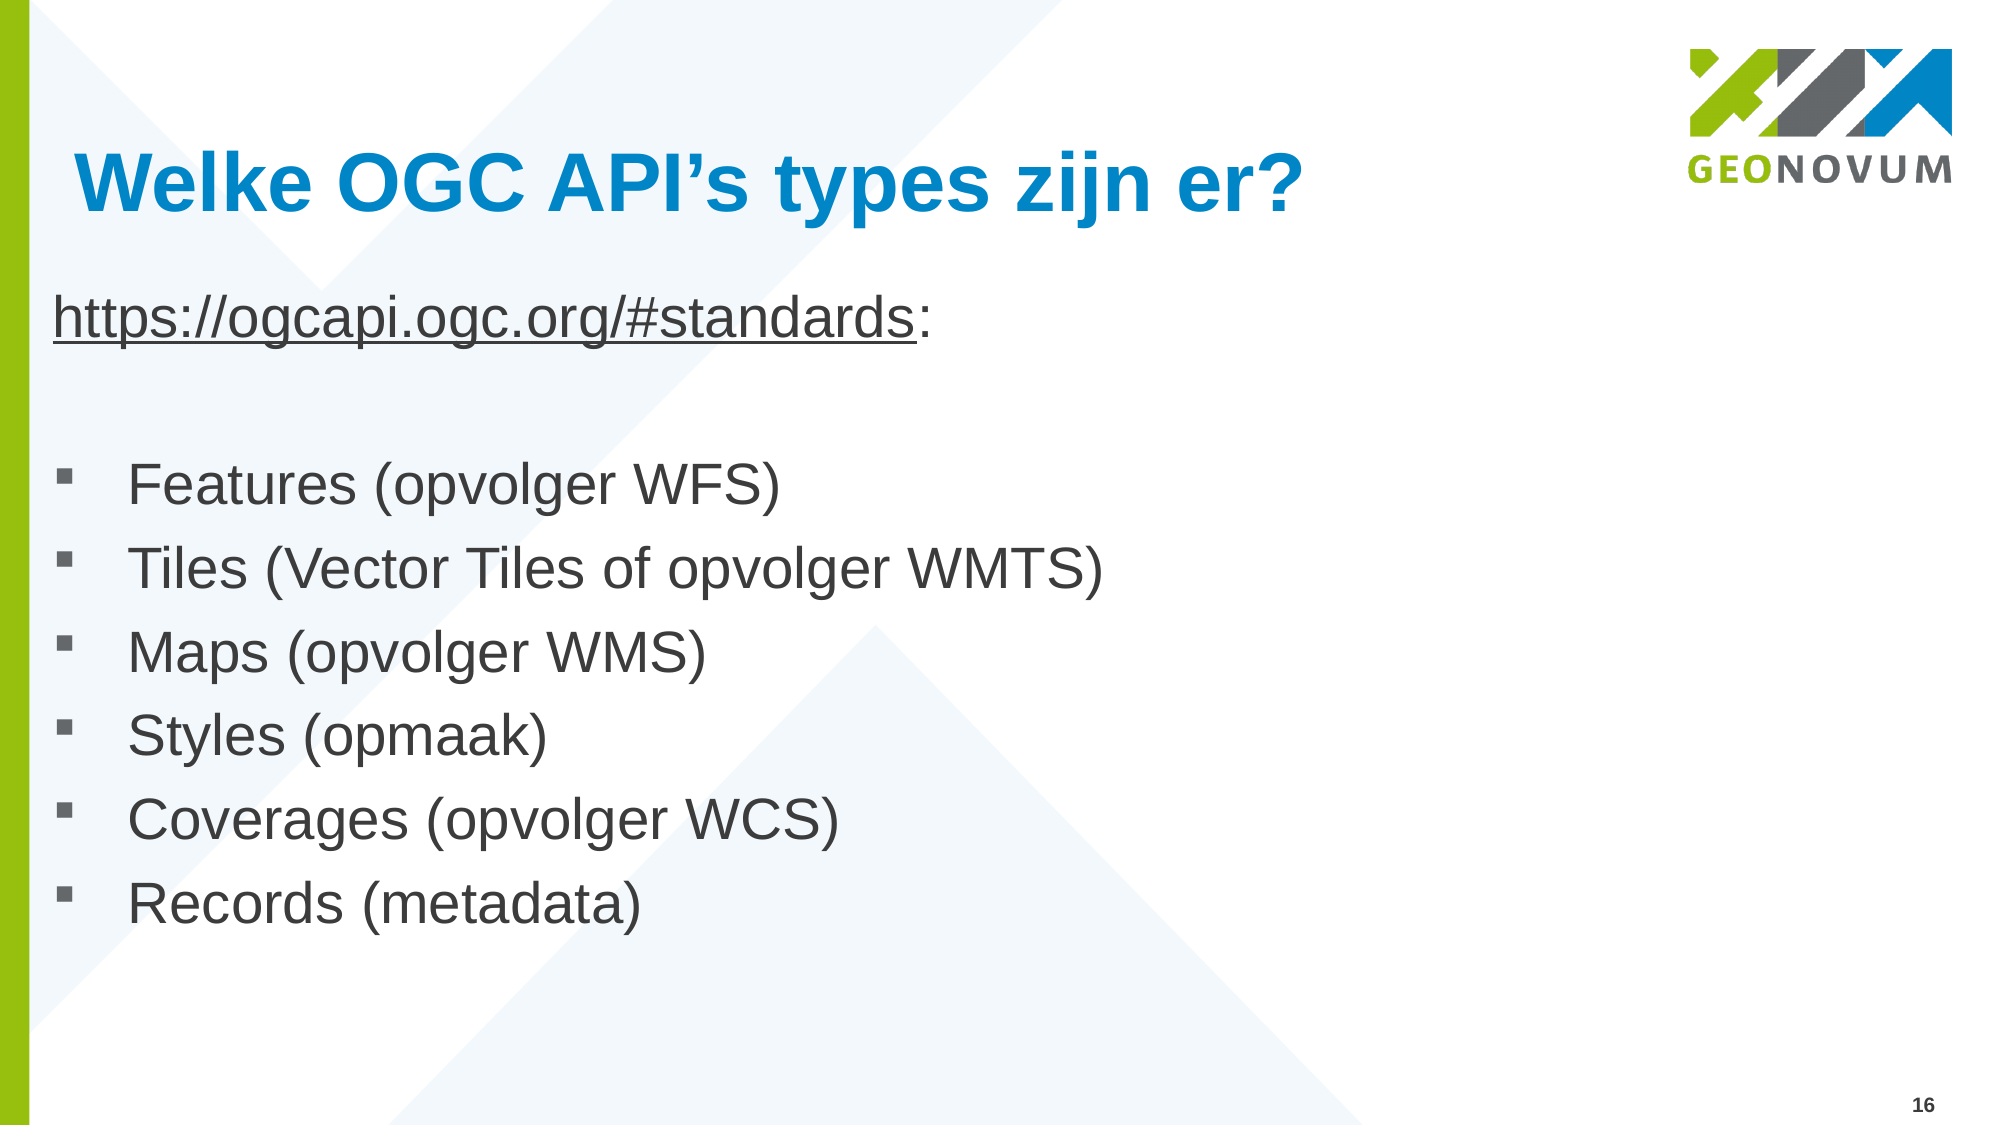

# Welke OGC API’s types zijn er?
https://ogcapi.ogc.org/#standards:

Features (opvolger WFS)
Tiles (Vector Tiles of opvolger WMTS)
Maps (opvolger WMS)
Styles (opmaak)
Coverages (opvolger WCS)
Records (metadata)

16